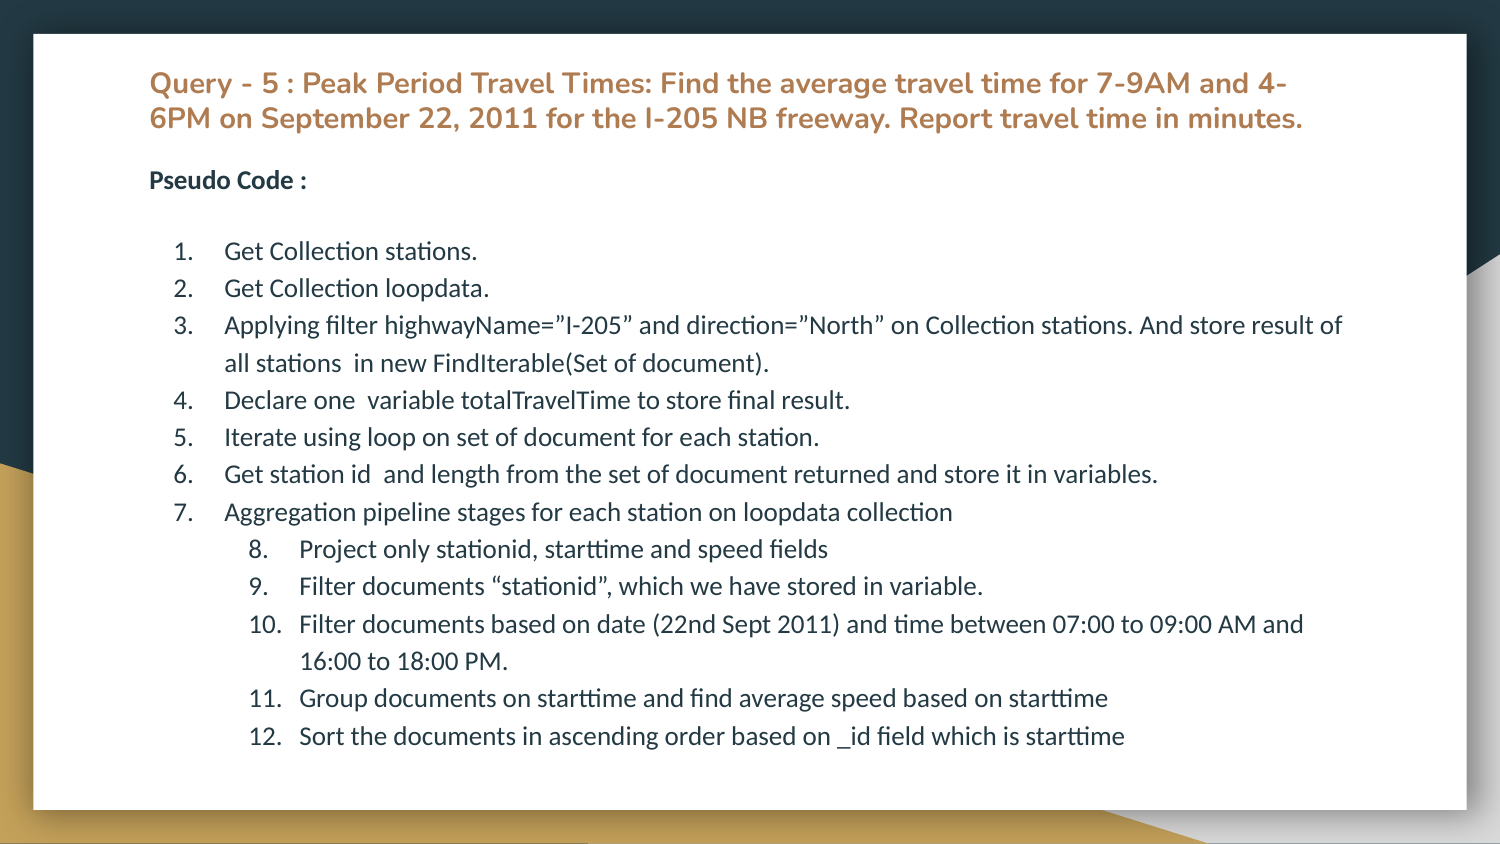

# Query - 5 : Peak Period Travel Times: Find the average travel time for 7-9AM and 4-6PM on September 22, 2011 for the I-205 NB freeway. Report travel time in minutes.
Pseudo Code :
Get Collection stations.
Get Collection loopdata.
Applying filter highwayName=”I-205” and direction=”North” on Collection stations. And store result of all stations  in new FindIterable(Set of document).
Declare one  variable totalTravelTime to store final result.
Iterate using loop on set of document for each station.
Get station id  and length from the set of document returned and store it in variables.
Aggregation pipeline stages for each station on loopdata collection
Project only stationid, starttime and speed fields
Filter documents “stationid”, which we have stored in variable.
Filter documents based on date (22nd Sept 2011) and time between 07:00 to 09:00 AM and 16:00 to 18:00 PM.
Group documents on starttime and find average speed based on starttime
Sort the documents in ascending order based on _id field which is starttime